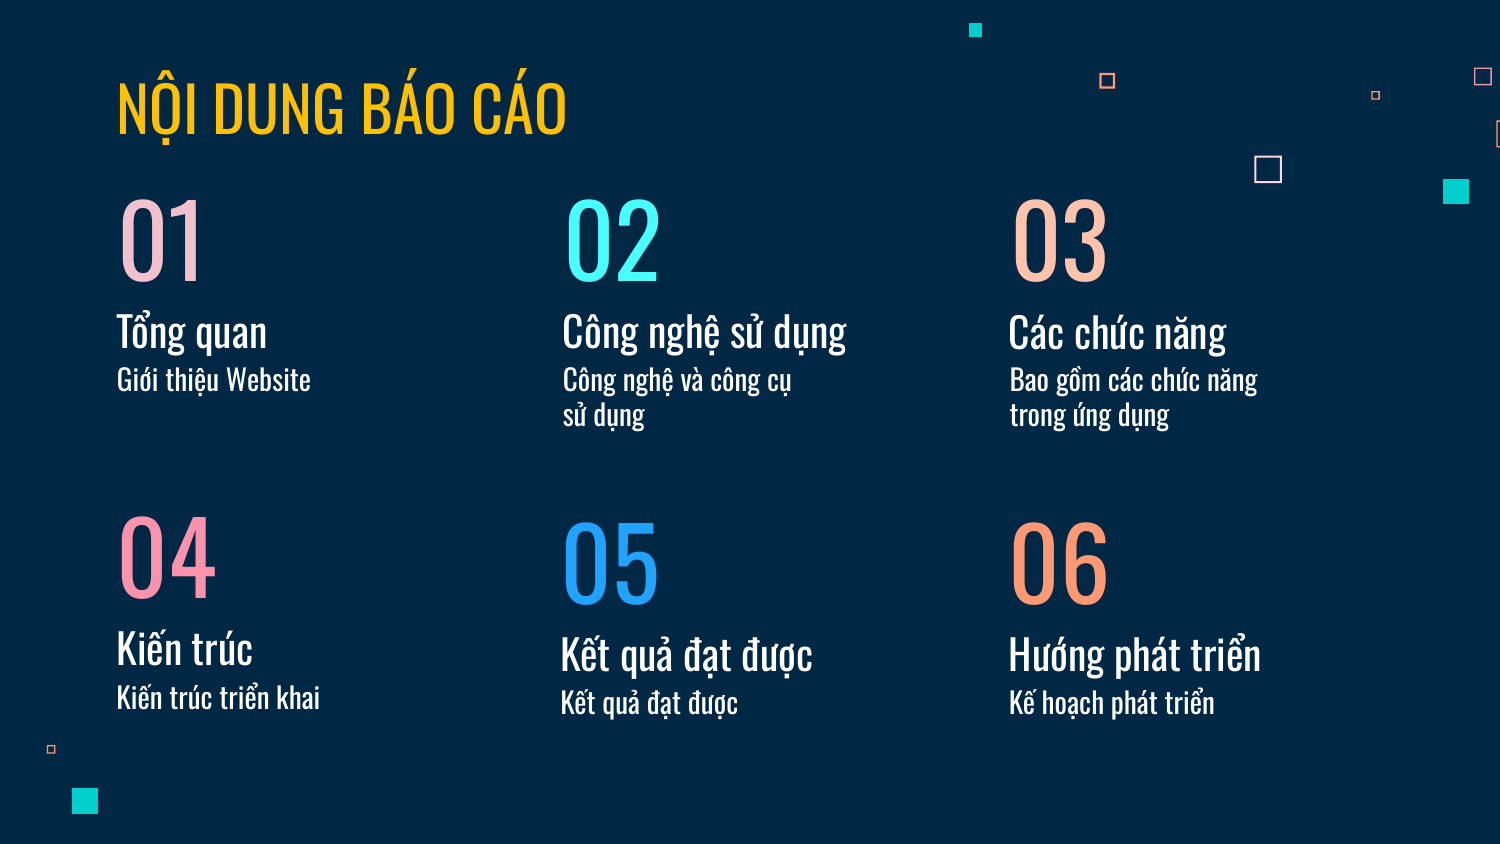

NỘI DUNG BÁO CÁO
01
02
03

# Tổng quan
Công nghệ sử dụng
Các chức năng
Bao gồm các chức năng trong ứng dụng
Giới thiệu Website
Công nghệ và công cụ sử dụng

04
05
06
Kiến trúc
Kết quả đạt được
Hướng phát triển
Kiến trúc triển khai
Kết quả đạt được
Kế hoạch phát triển